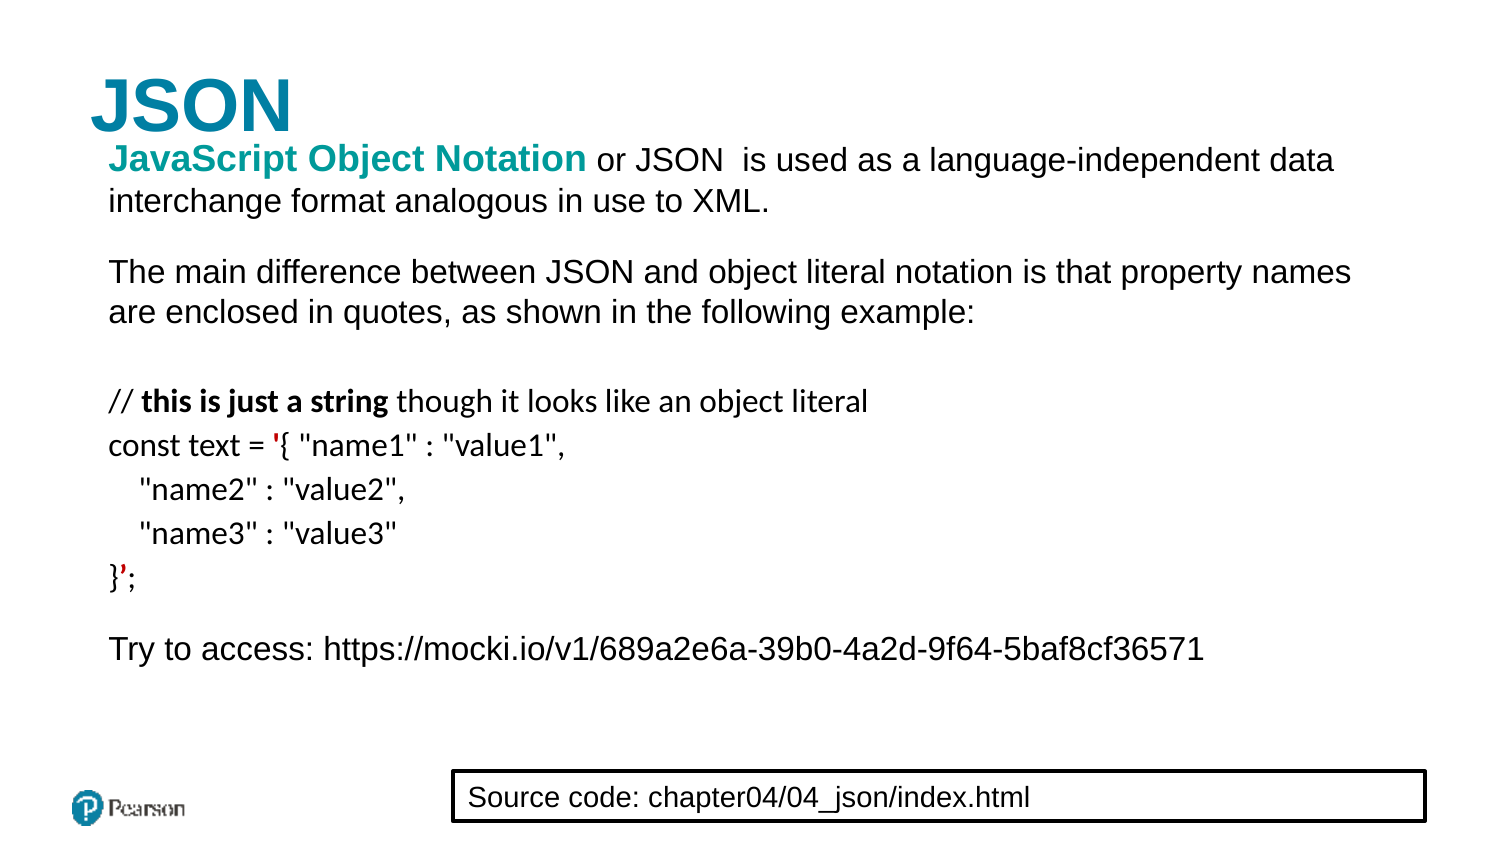

# JSON
JavaScript Object Notation or JSON  is used as a language-independent data interchange format analogous in use to XML.
The main difference between JSON and object literal notation is that property names are enclosed in quotes, as shown in the following example:
// this is just a string though it looks like an object literal
const text = '{ "name1" : "value1",
    "name2" : "value2",
    "name3" : "value3"
}’;
Try to access: https://mocki.io/v1/689a2e6a-39b0-4a2d-9f64-5baf8cf36571

Source code: chapter04/04_json/index.html